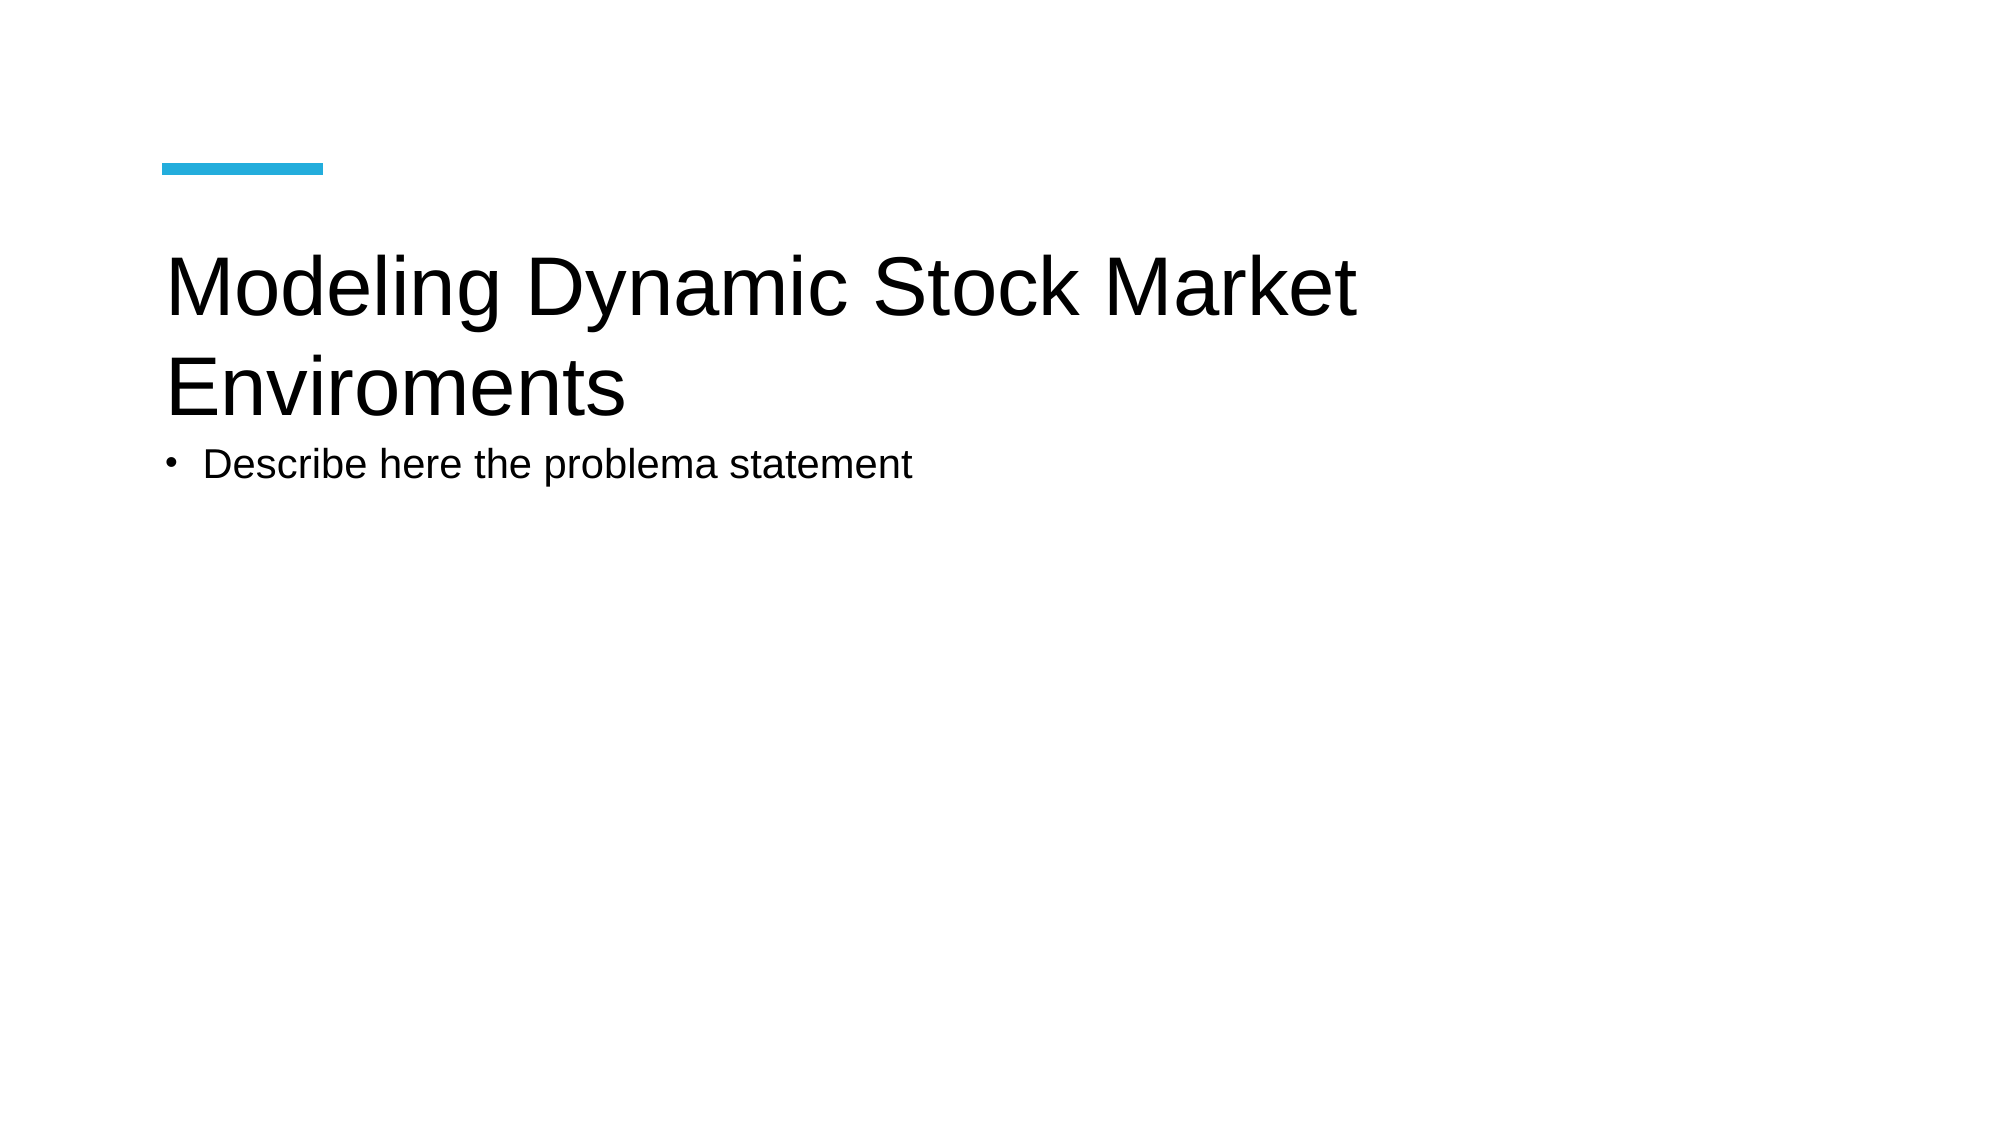

# Modeling Dynamic Stock Market Enviroments
Describe here the problema statement